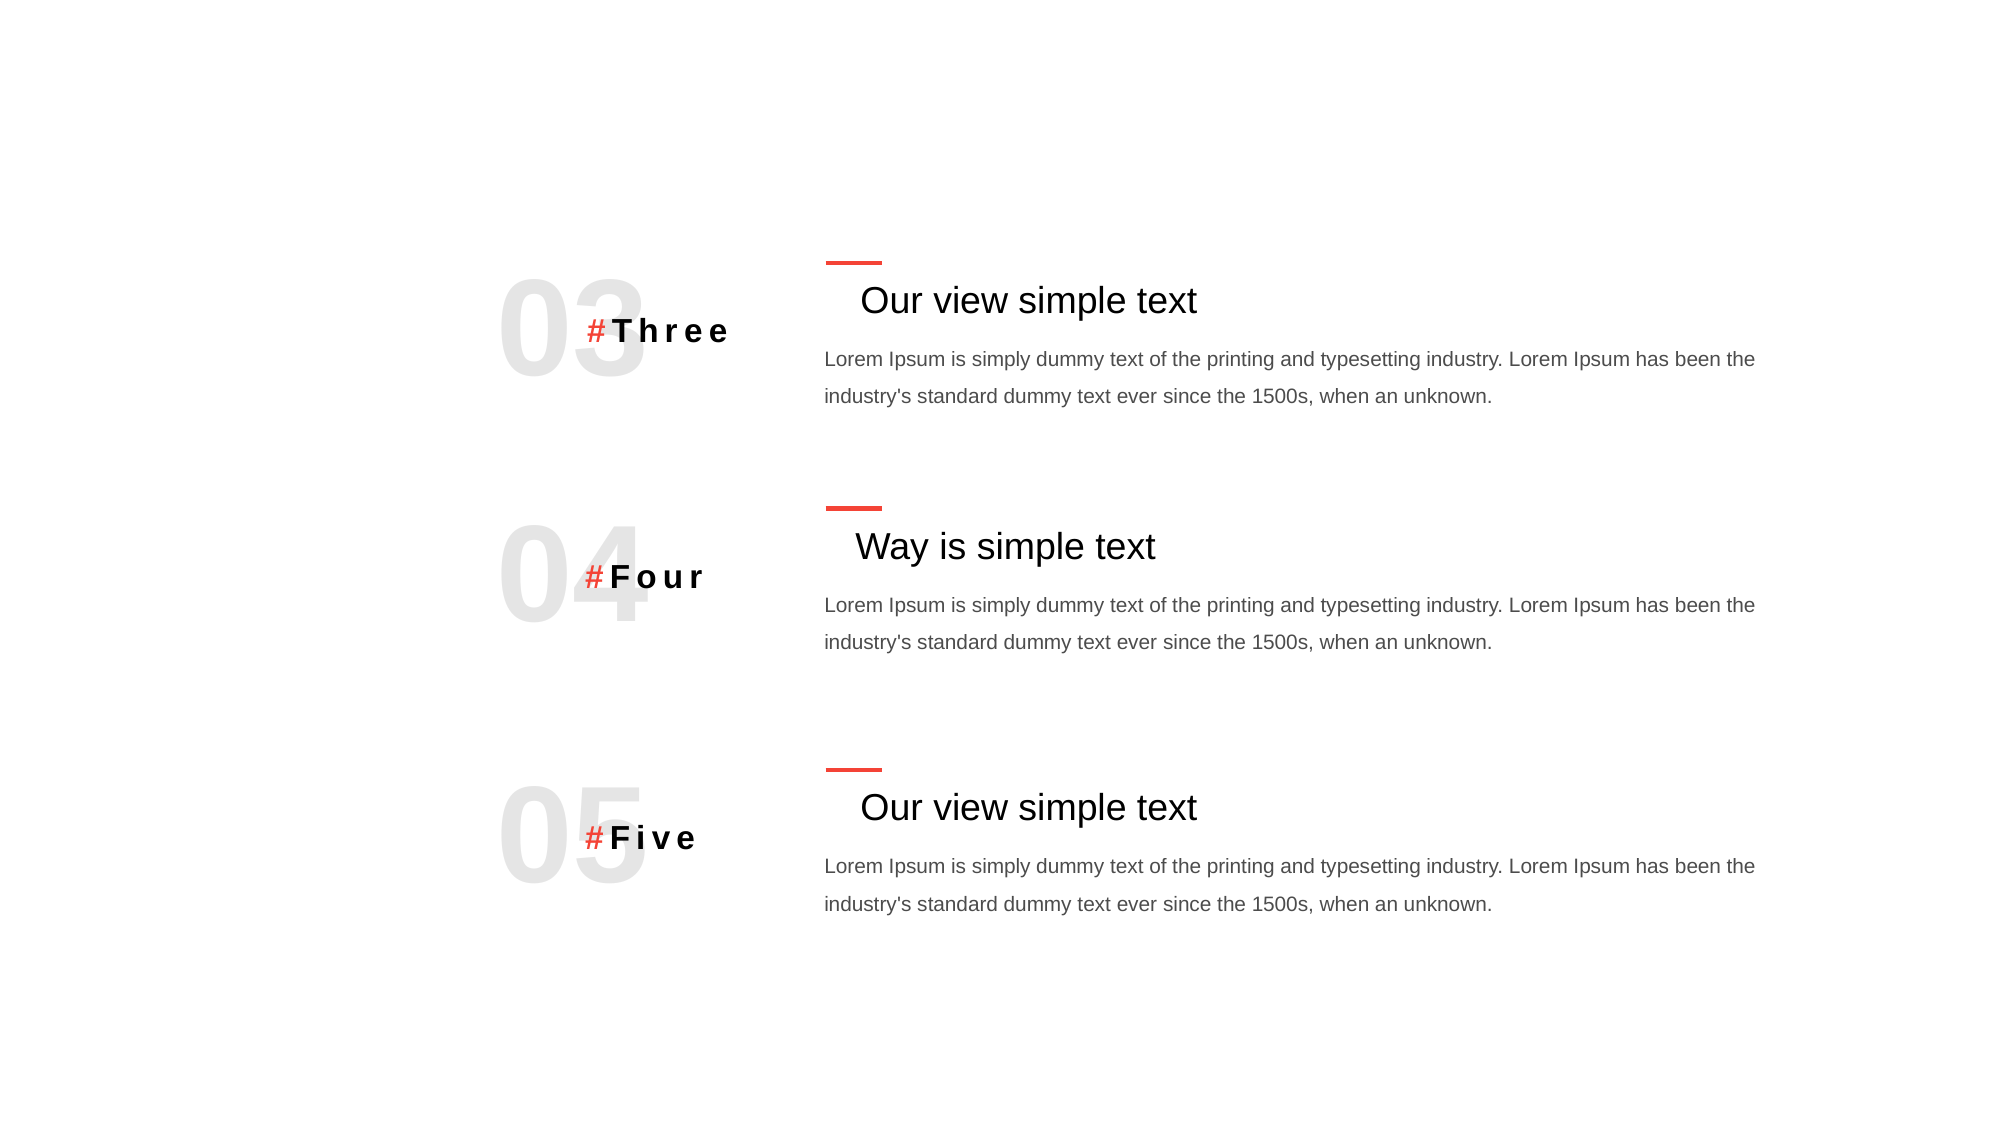

03
Our view simple text
#Three
Lorem Ipsum is simply dummy text of the printing and typesetting industry. Lorem Ipsum has been the industry's standard dummy text ever since the 1500s, when an unknown.
04
Way is simple text
#Four
Lorem Ipsum is simply dummy text of the printing and typesetting industry. Lorem Ipsum has been the industry's standard dummy text ever since the 1500s, when an unknown.
05
Our view simple text
#Five
Lorem Ipsum is simply dummy text of the printing and typesetting industry. Lorem Ipsum has been the industry's standard dummy text ever since the 1500s, when an unknown.